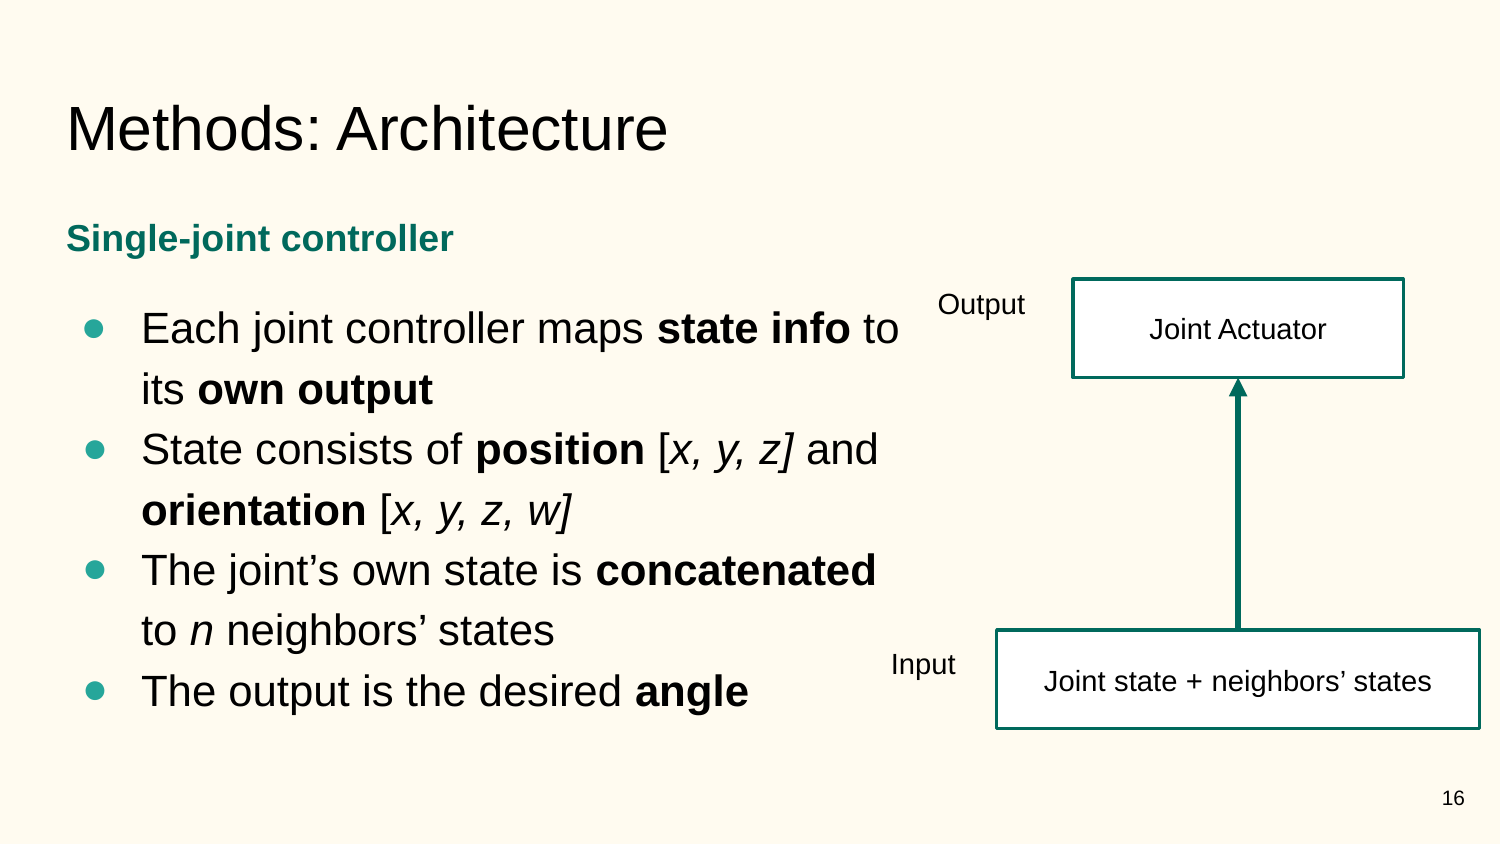

# Methods: Architecture
Single-joint controller
Each joint controller maps state info to its own output
State consists of position [x, y, z] and orientation [x, y, z, w]
The joint’s own state is concatenated to n neighbors’ states
The output is the desired angle
Output
Joint Actuator
Input
Joint state + neighbors’ states
16